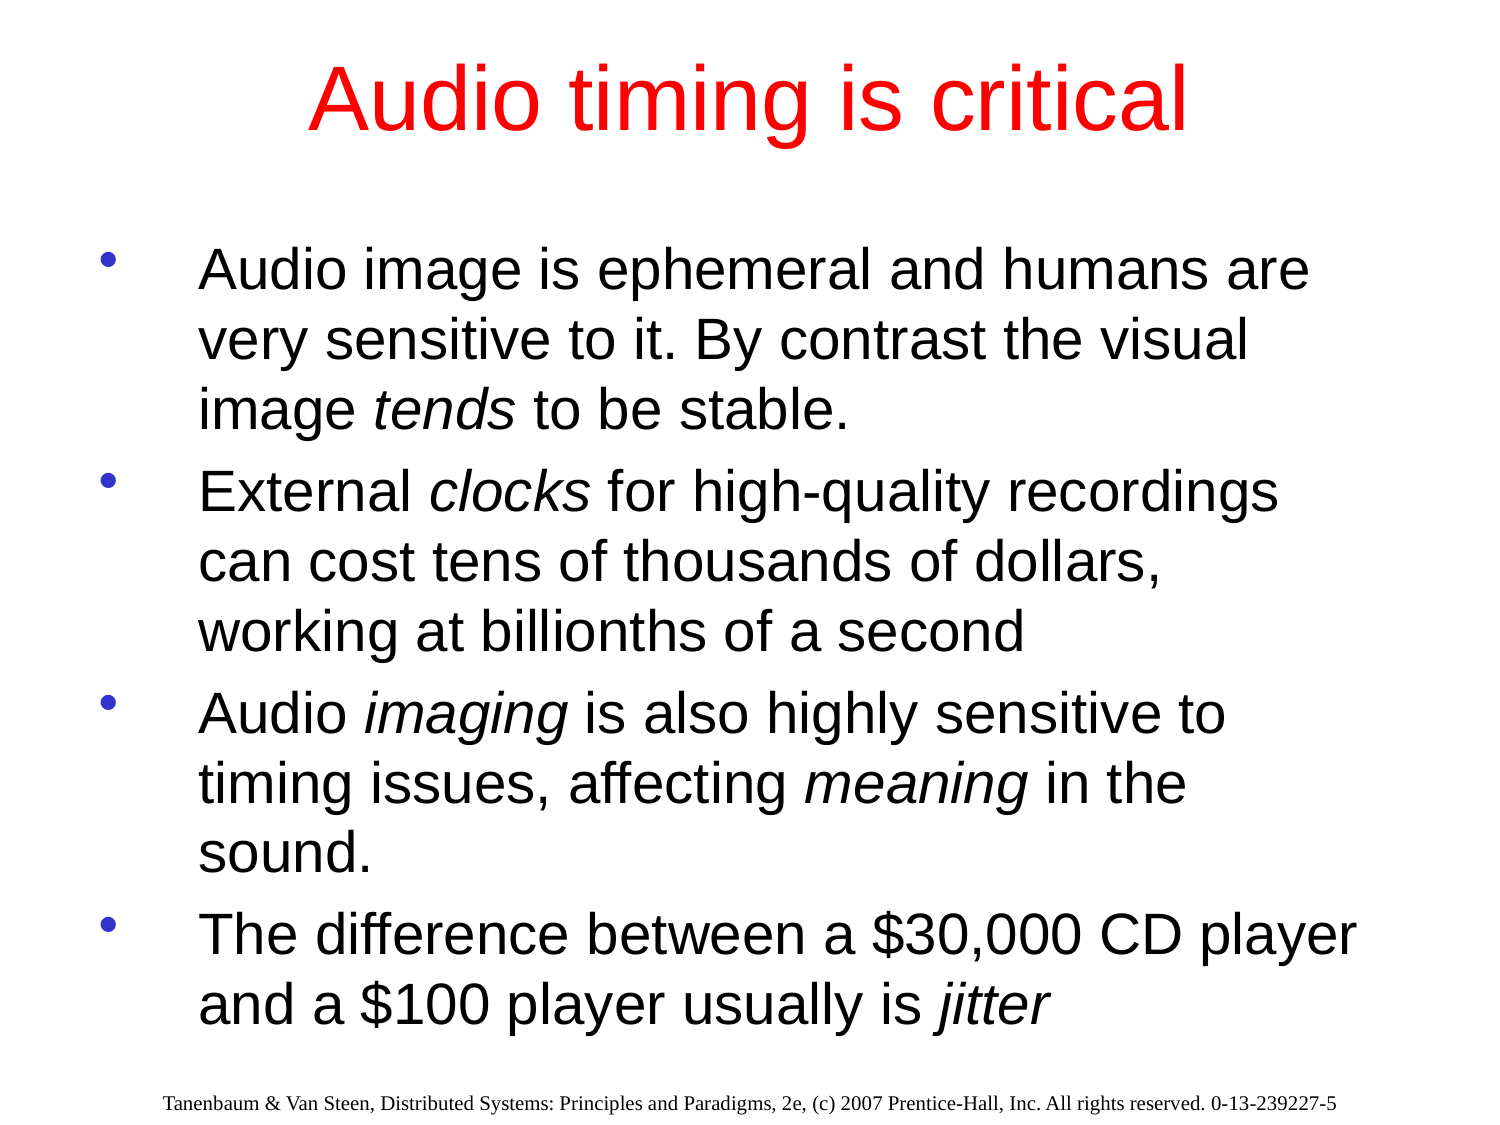

# Audio timing is critical
Audio image is ephemeral and humans are very sensitive to it. By contrast the visual image tends to be stable.
External clocks for high-quality recordings can cost tens of thousands of dollars, working at billionths of a second
Audio imaging is also highly sensitive to timing issues, affecting meaning in the sound.
The difference between a $30,000 CD player and a $100 player usually is jitter
Tanenbaum & Van Steen, Distributed Systems: Principles and Paradigms, 2e, (c) 2007 Prentice-Hall, Inc. All rights reserved. 0-13-239227-5